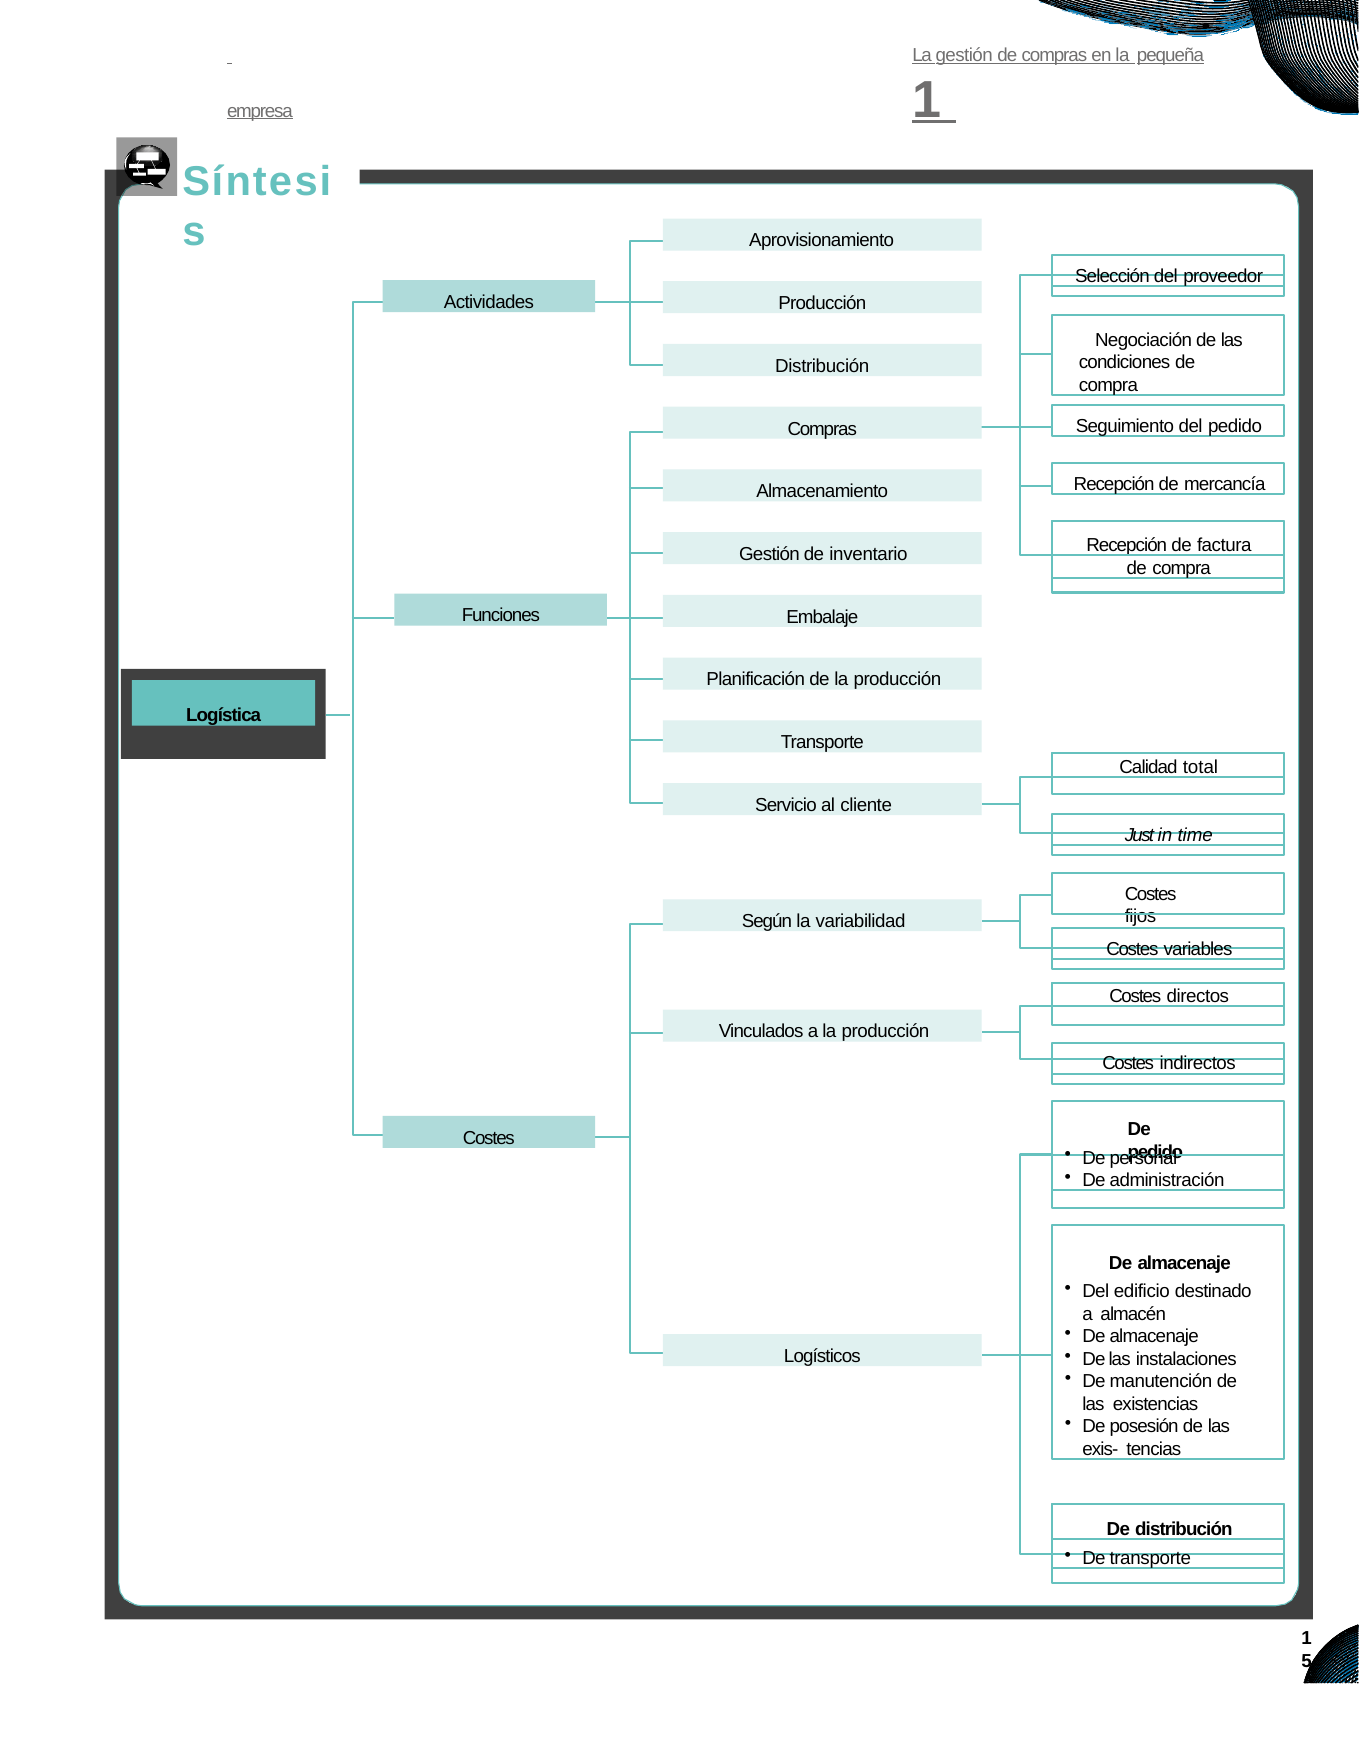

# La gestión de compras en la pequeña empresa	1

Síntesis

Aprovisionamiento

Selección del proveedor
Actividades
Producción

Negociación de las  condiciones de compra
Distribución

Seguimiento del pedido
Compras

Recepción de mercancía
Almacenamiento
Recepción de factura
Gestión de inventario
de compra
Funciones
Embalaje
Planificación de la producción

Logística
Transporte

Calidad total
Servicio al cliente

Just in time

Costes fijos
Según la variabilidad

Costes variables

Costes directos
Vinculados a la producción

Costes indirectos

De pedido
Costes
De personal
De administración

De almacenaje
Del edificio destinado a  almacén
De almacenaje
De las instalaciones
De manutención de las  existencias
De posesión de las exis-  tencias
Logísticos
De distribución
De transporte
15